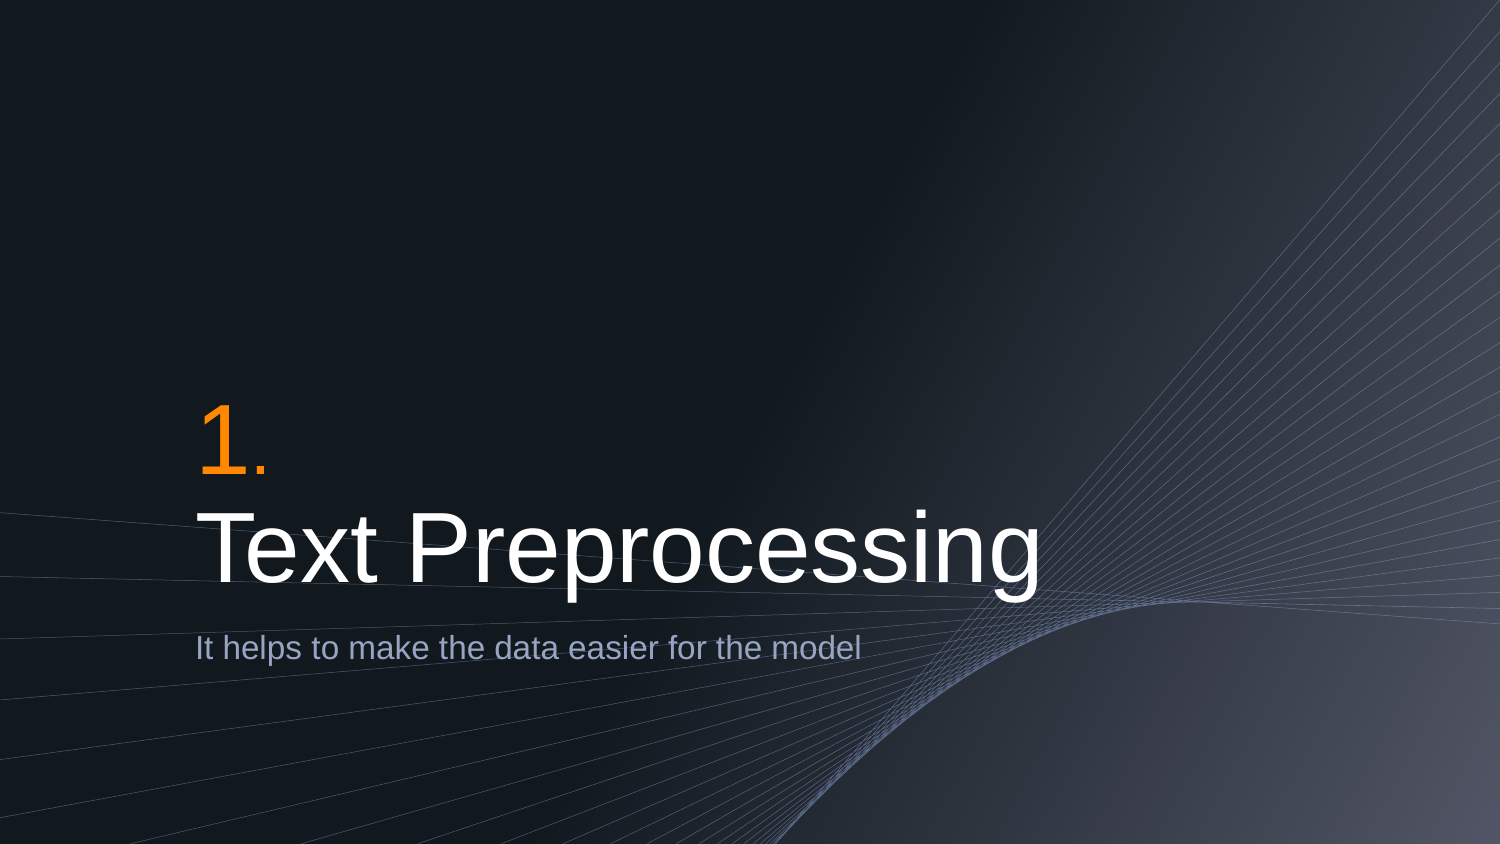

# 1. Text Preprocessing
It helps to make the data easier for the model